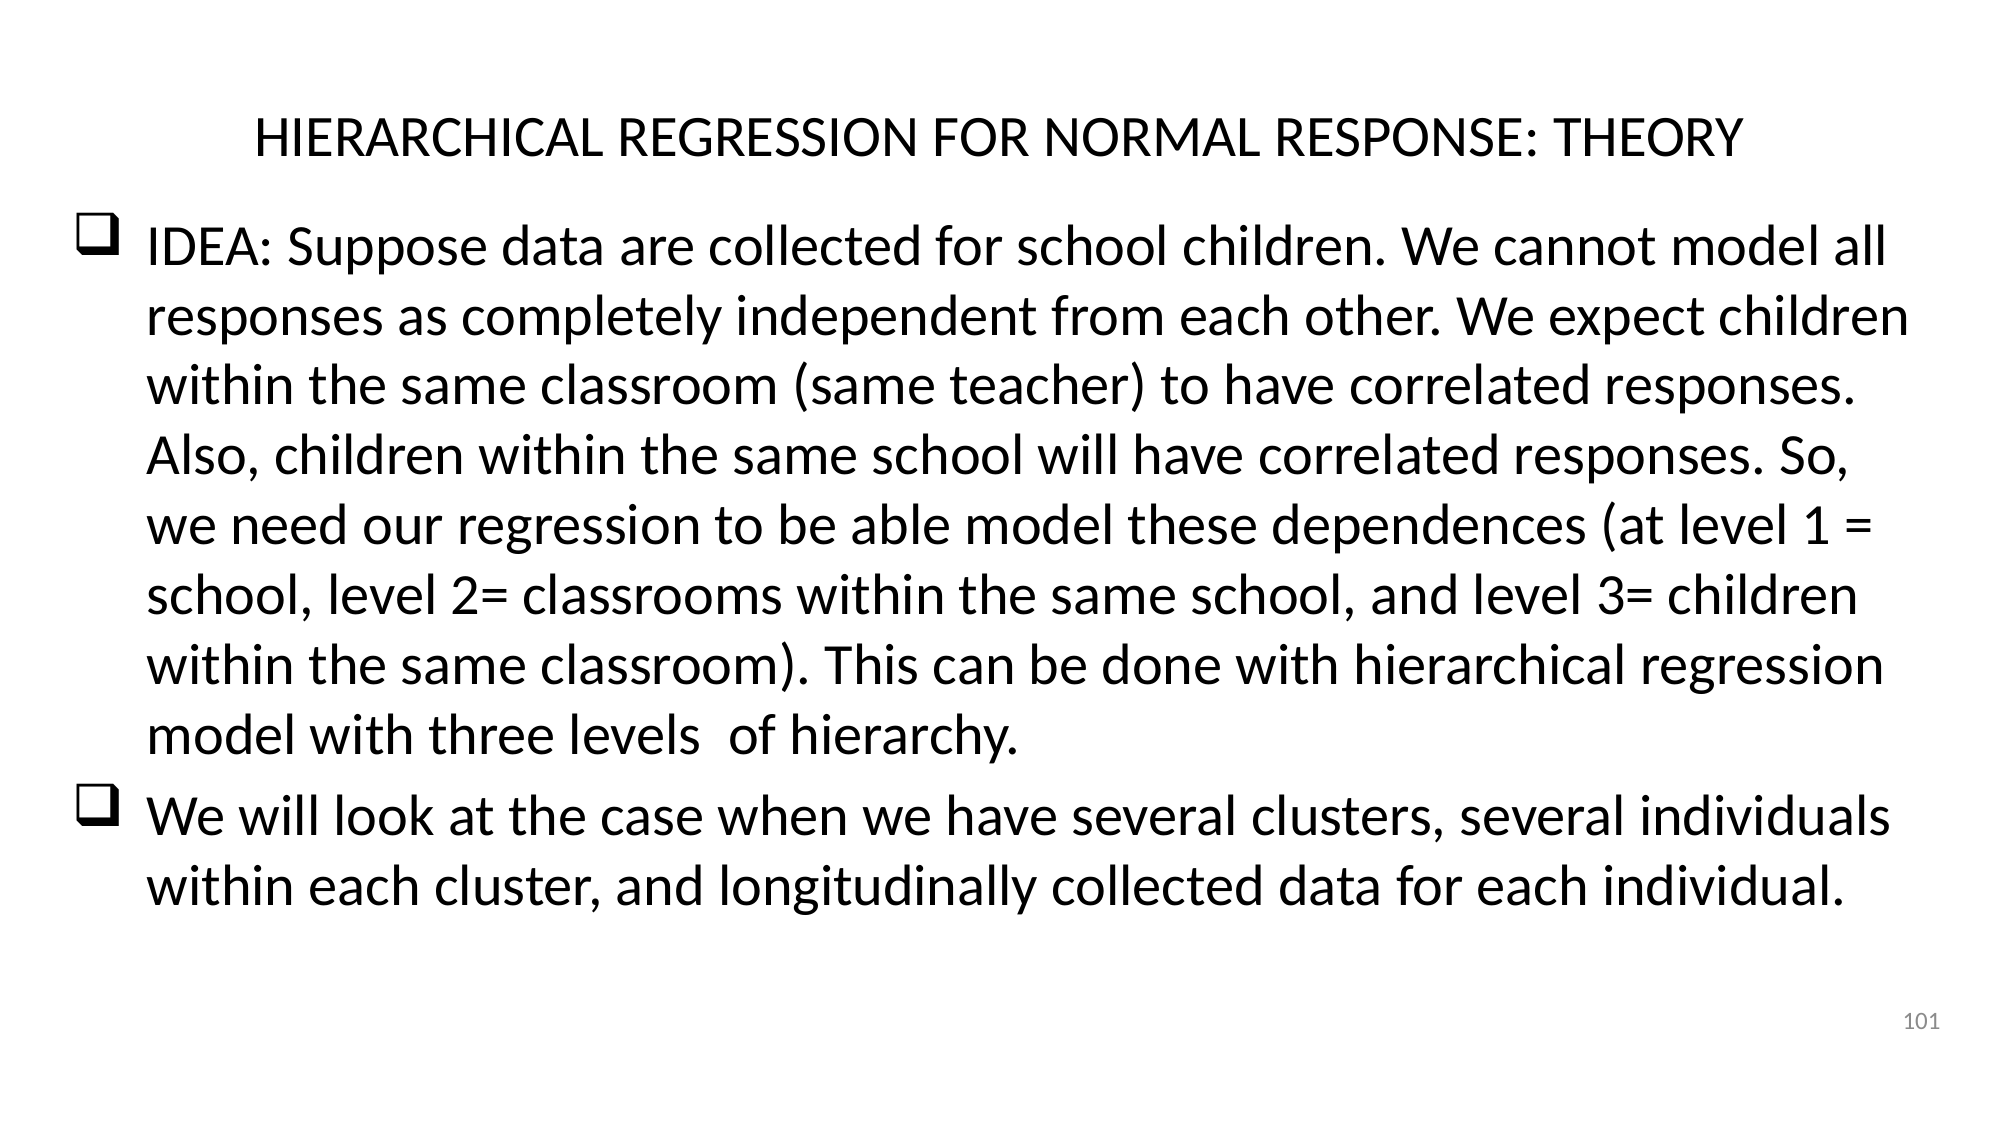

HIERARCHICAL REGRESSION FOR NORMAL RESPONSE: THEORY
IDEA: Suppose data are collected for school children. We cannot model all responses as completely independent from each other. We expect children within the same classroom (same teacher) to have correlated responses. Also, children within the same school will have correlated responses. So, we need our regression to be able model these dependences (at level 1 = school, level 2= classrooms within the same school, and level 3= children within the same classroom). This can be done with hierarchical regression model with three levels  of hierarchy.
We will look at the case when we have several clusters, several individuals within each cluster, and longitudinally collected data for each individual.
101